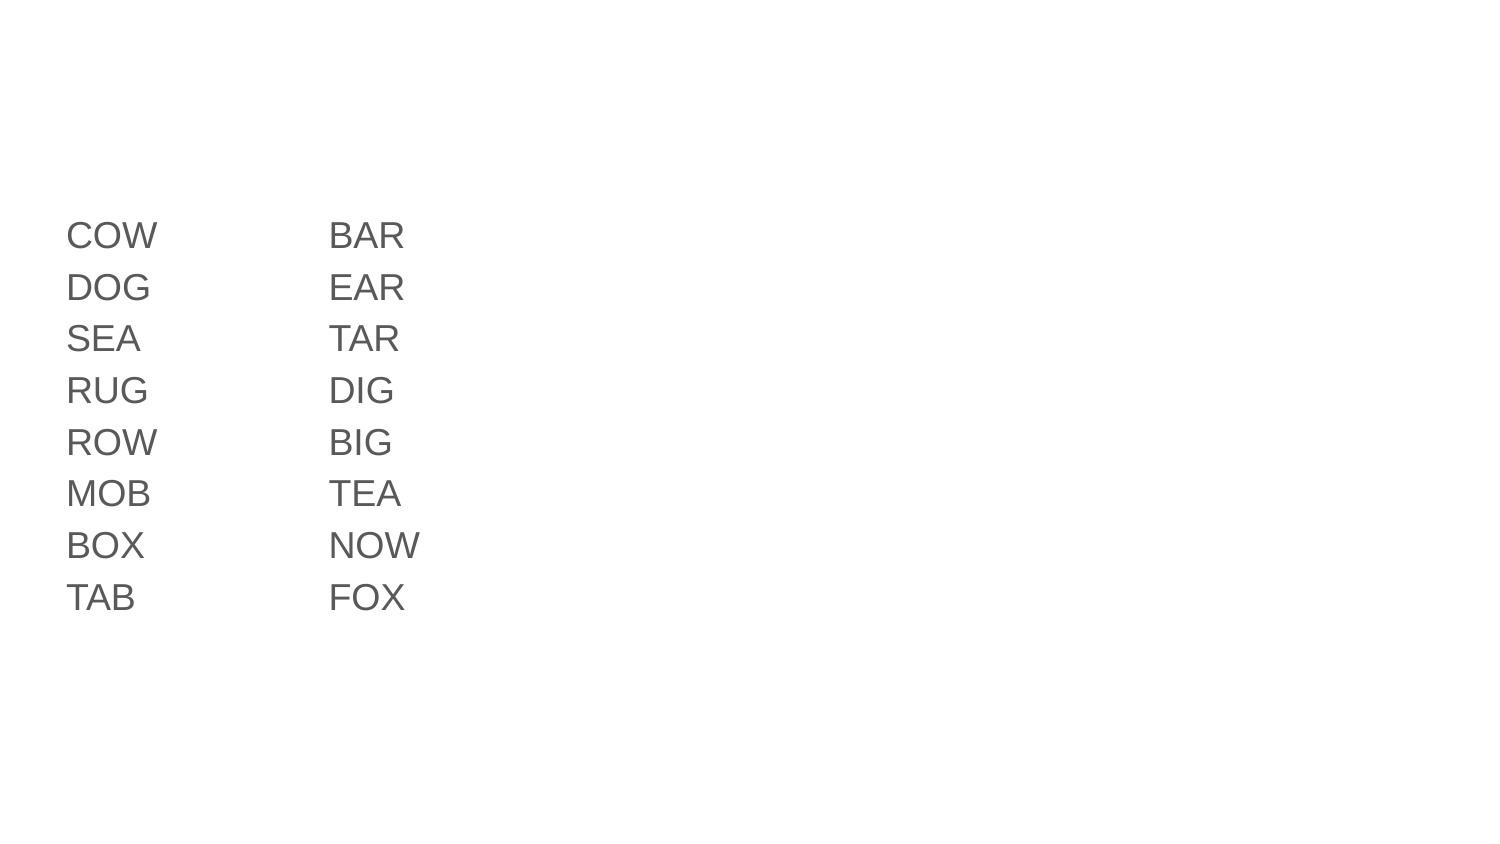

#
COW
DOG
SEA
RUG
ROW
MOB
BOX
TAB
BAR
EAR
TAR
DIG
BIG
TEA
NOW
FOX